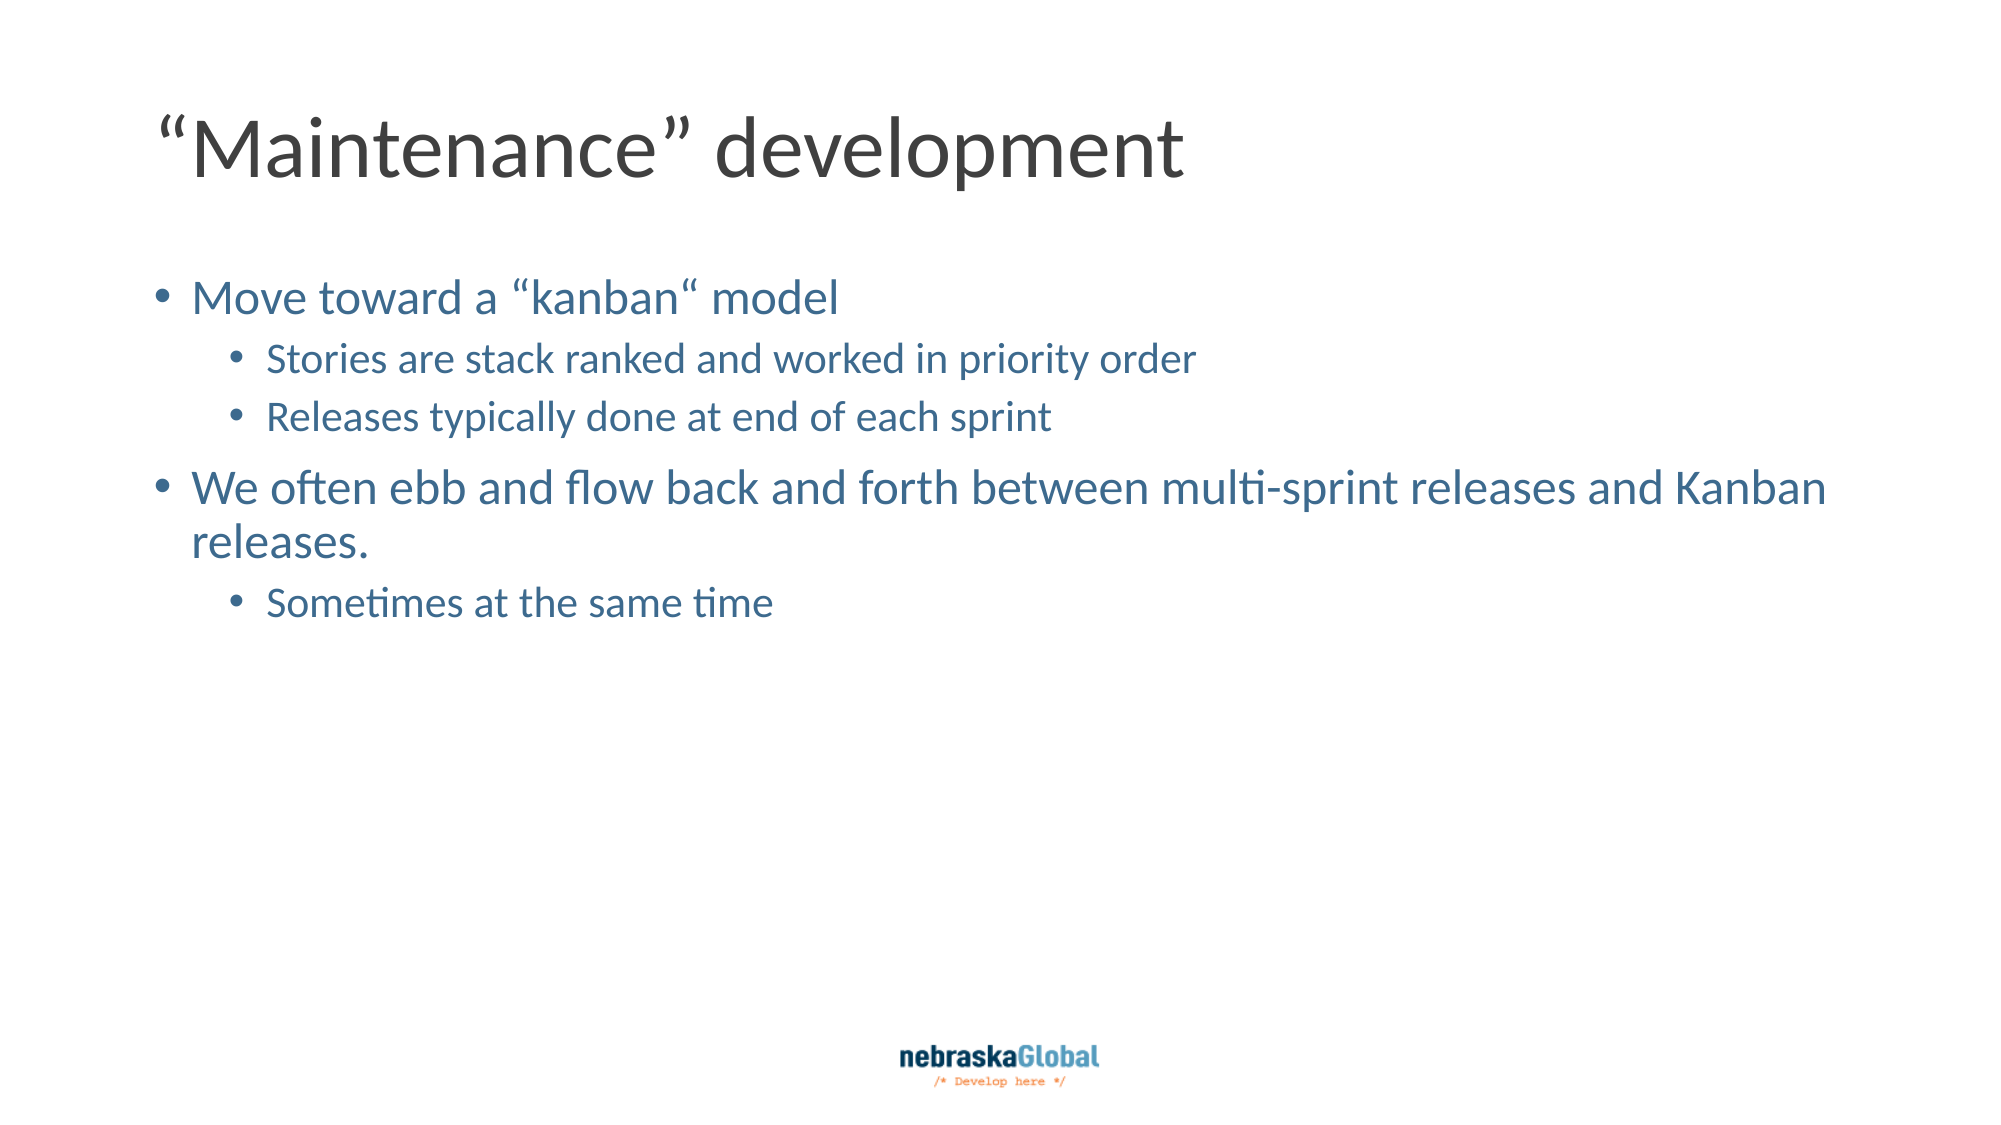

# “Maintenance” development
Move toward a “kanban“ model
Stories are stack ranked and worked in priority order
Releases typically done at end of each sprint
We often ebb and flow back and forth between multi-sprint releases and Kanban releases.
Sometimes at the same time